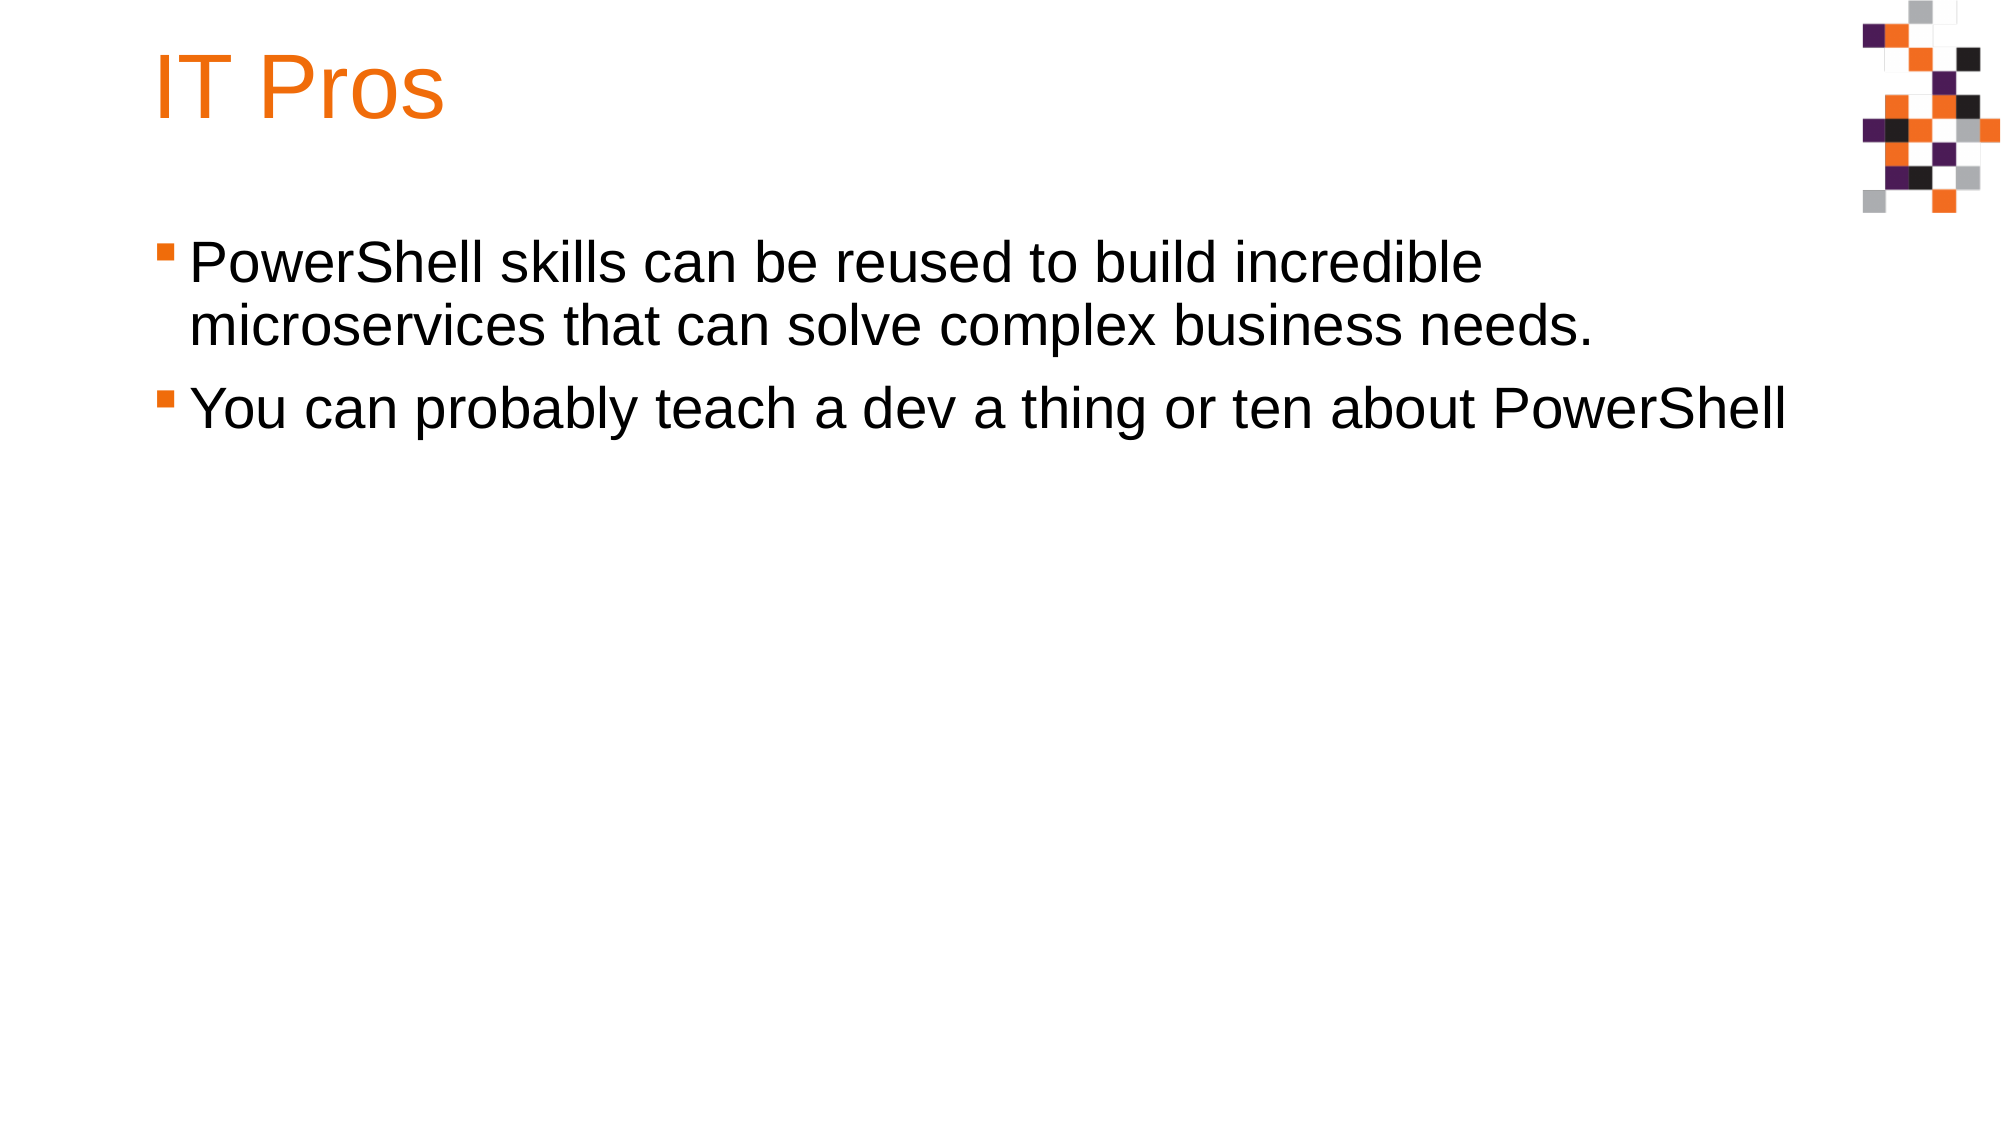

# IT Pros
PowerShell skills can be reused to build incredible microservices that can solve complex business needs.
You can probably teach a dev a thing or ten about PowerShell